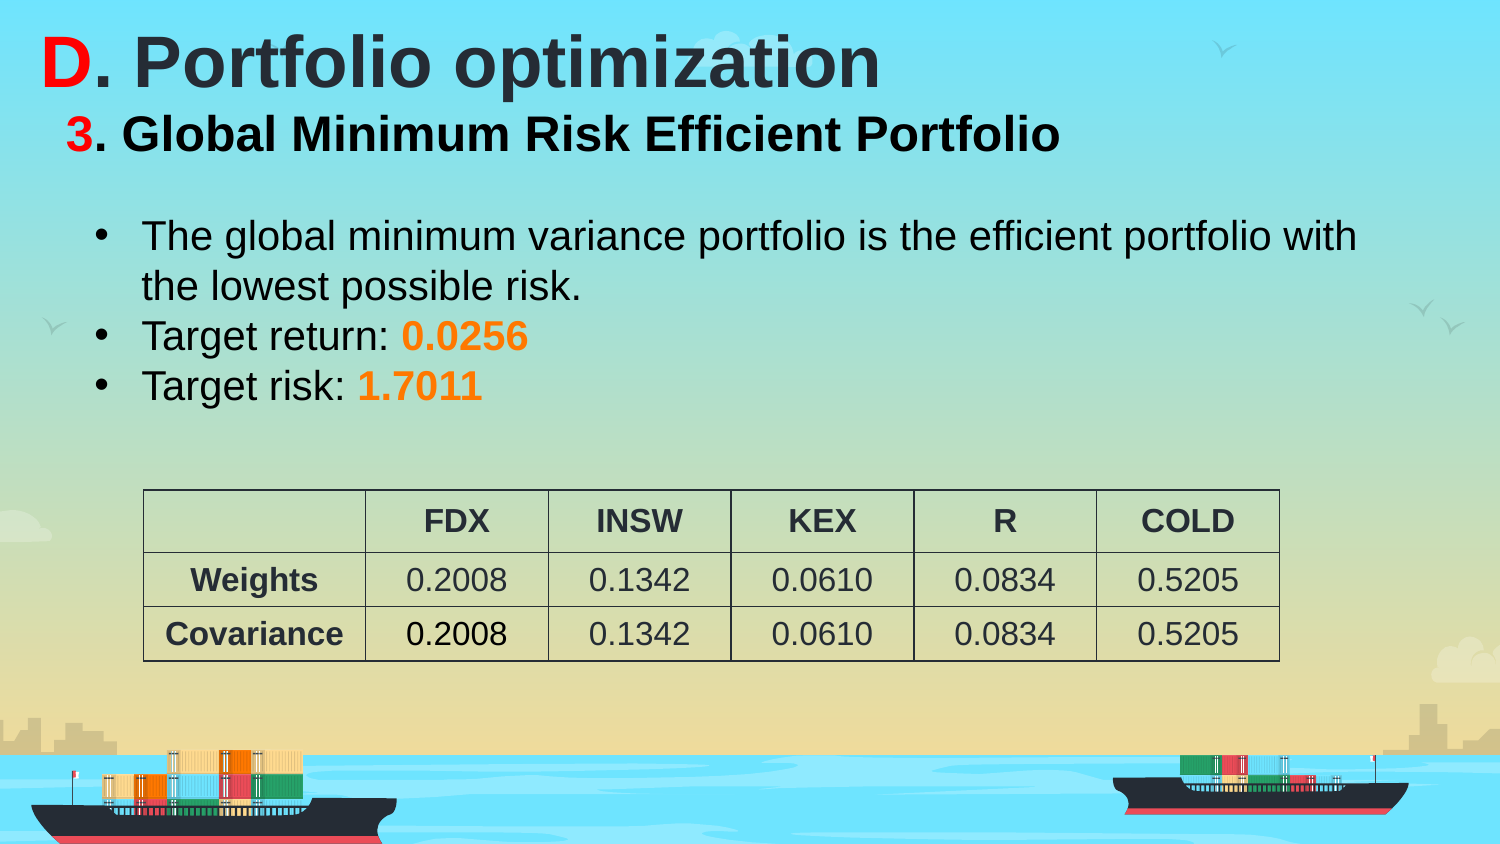

# D. Portfolio optimization
3. Global Minimum Risk Efficient Portfolio
The global minimum variance portfolio is the efficient portfolio with the lowest possible risk.
Target return: 0.0256
Target risk: 1.7011
|  | FDX | INSW | KEX | R | COLD |
| --- | --- | --- | --- | --- | --- |
| Weights | 0.2008 | 0.1342 | 0.0610 | 0.0834 | 0.5205 |
| Covariance | 0.2008 | 0.1342 | 0.0610 | 0.0834 | 0.5205 |